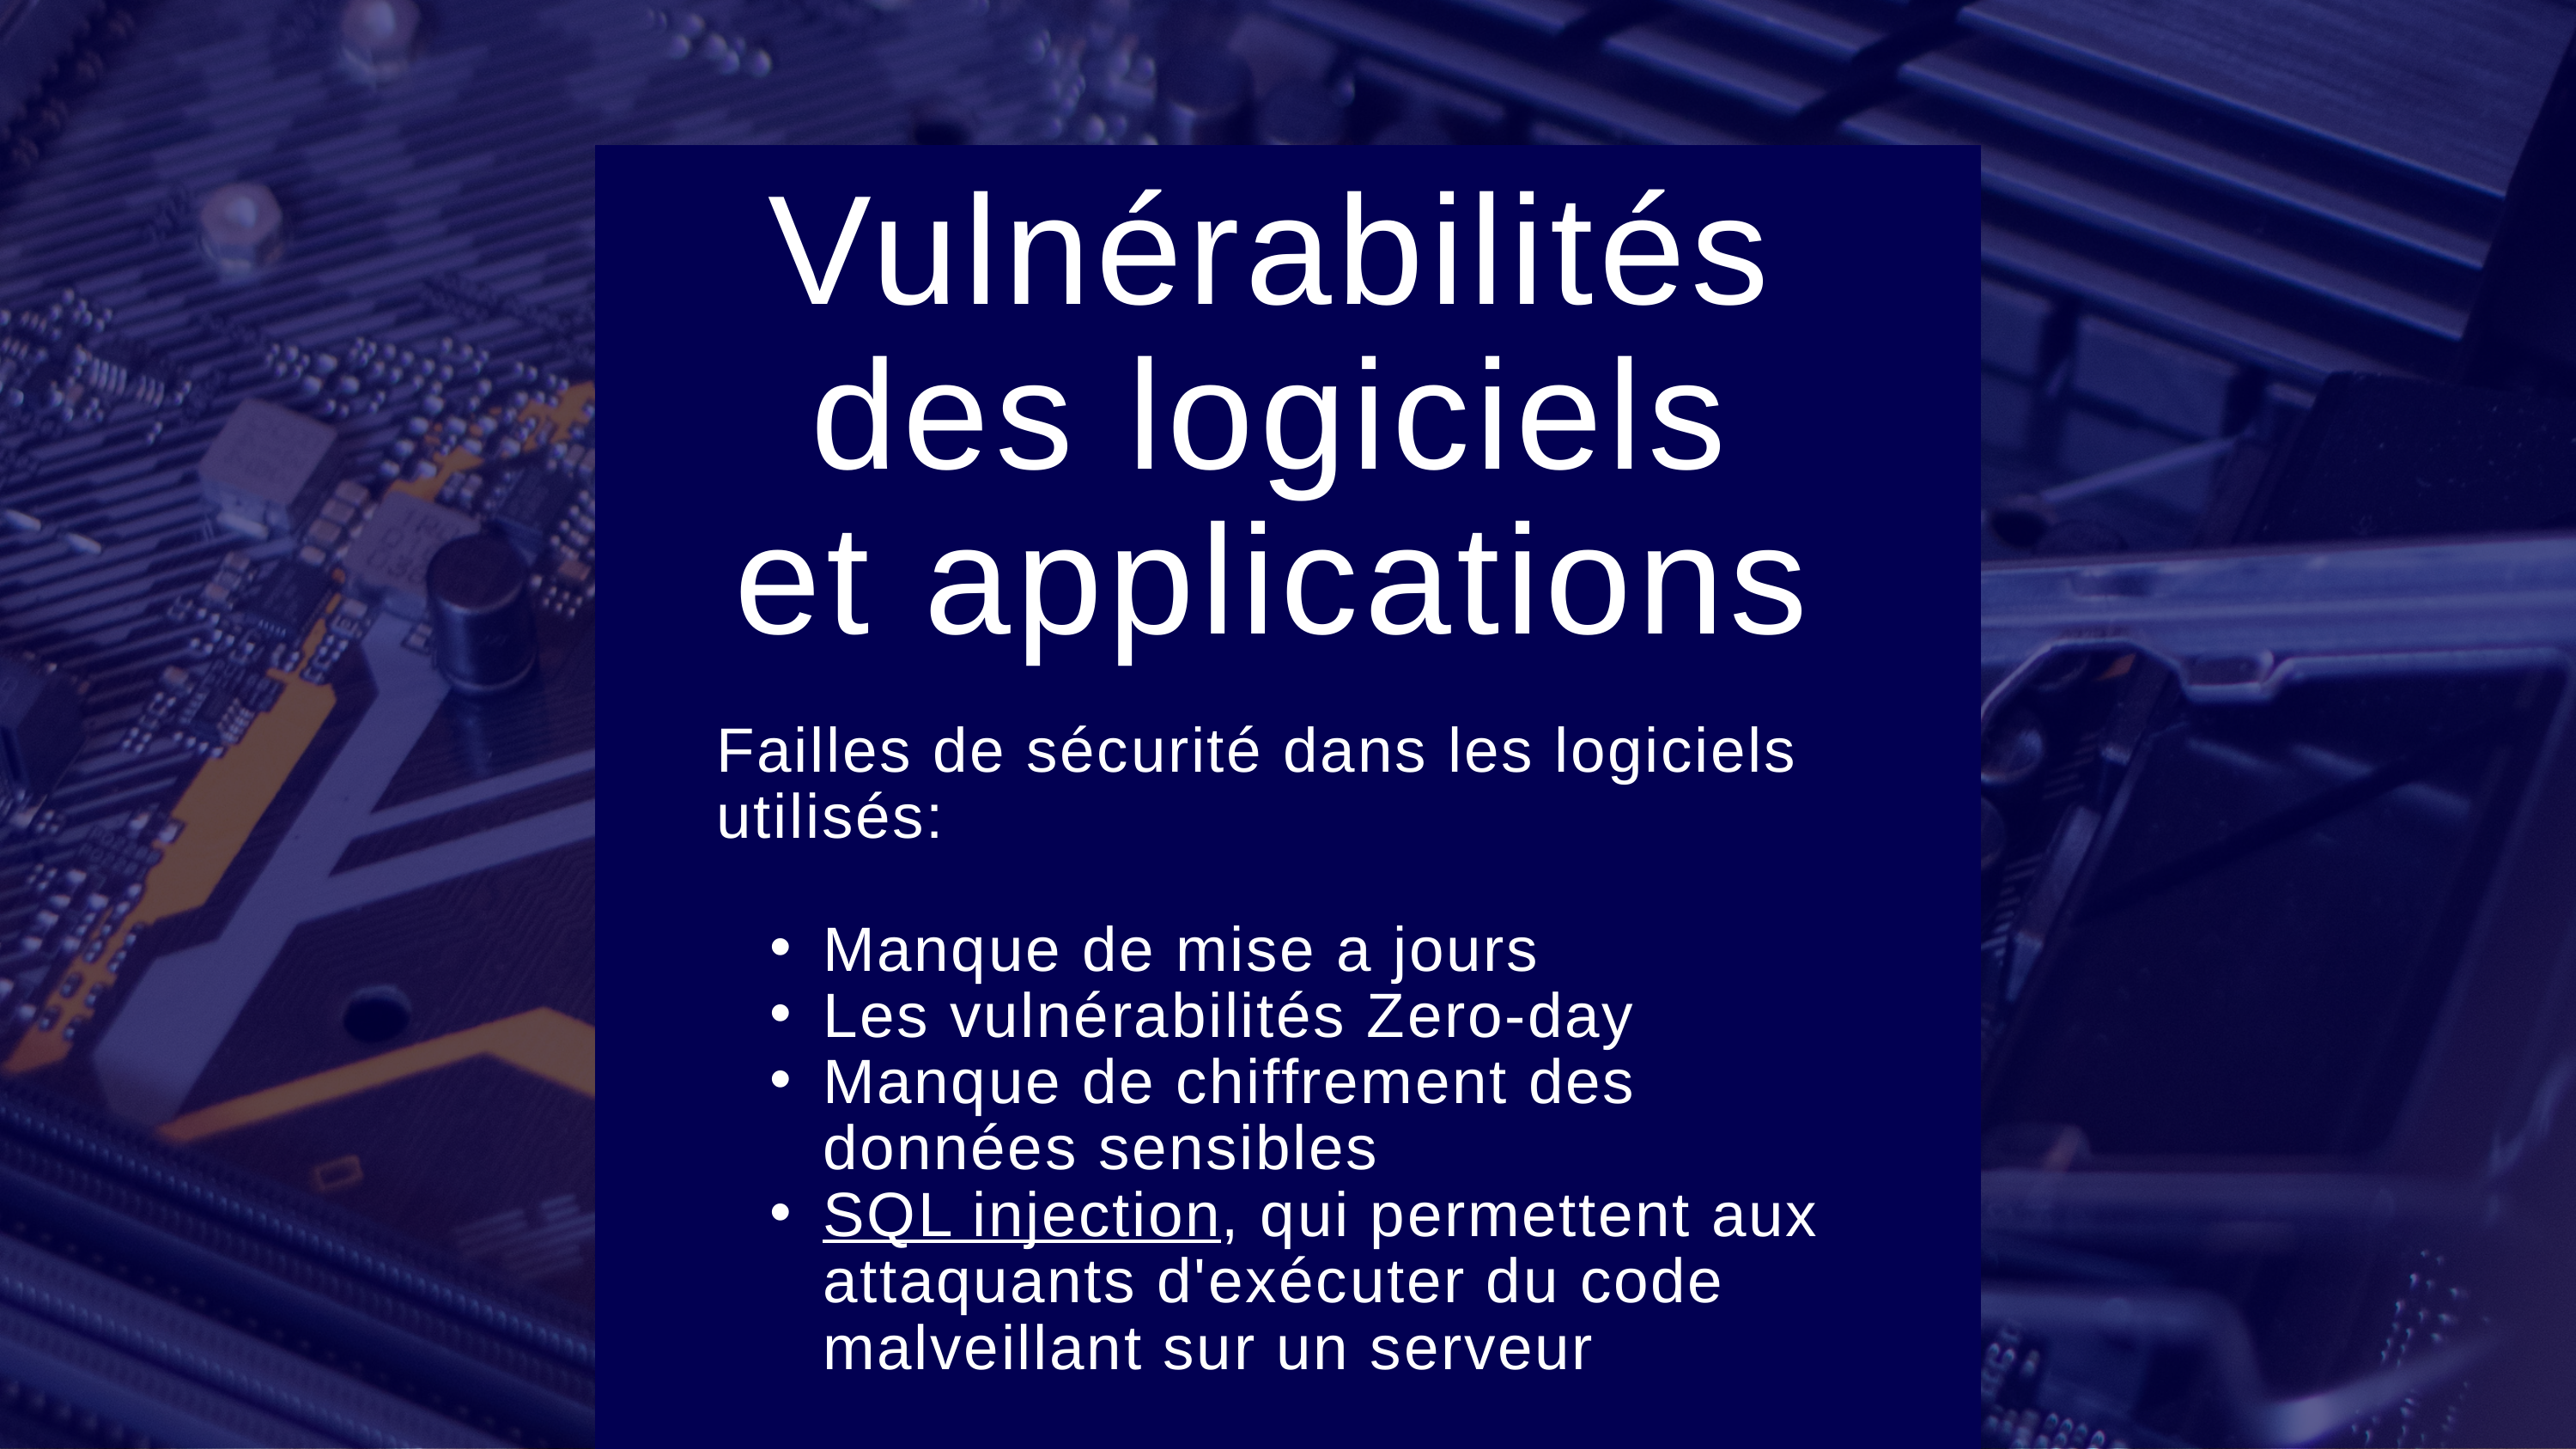

Vulnérabilités des logiciels et applications
Failles de sécurité dans les logiciels utilisés:

Manque de mise a jours
Les vulnérabilités Zero-day
Manque de chiffrement des données sensibles
SQL injection, qui permettent aux attaquants d'exécuter du code malveillant sur un serveur